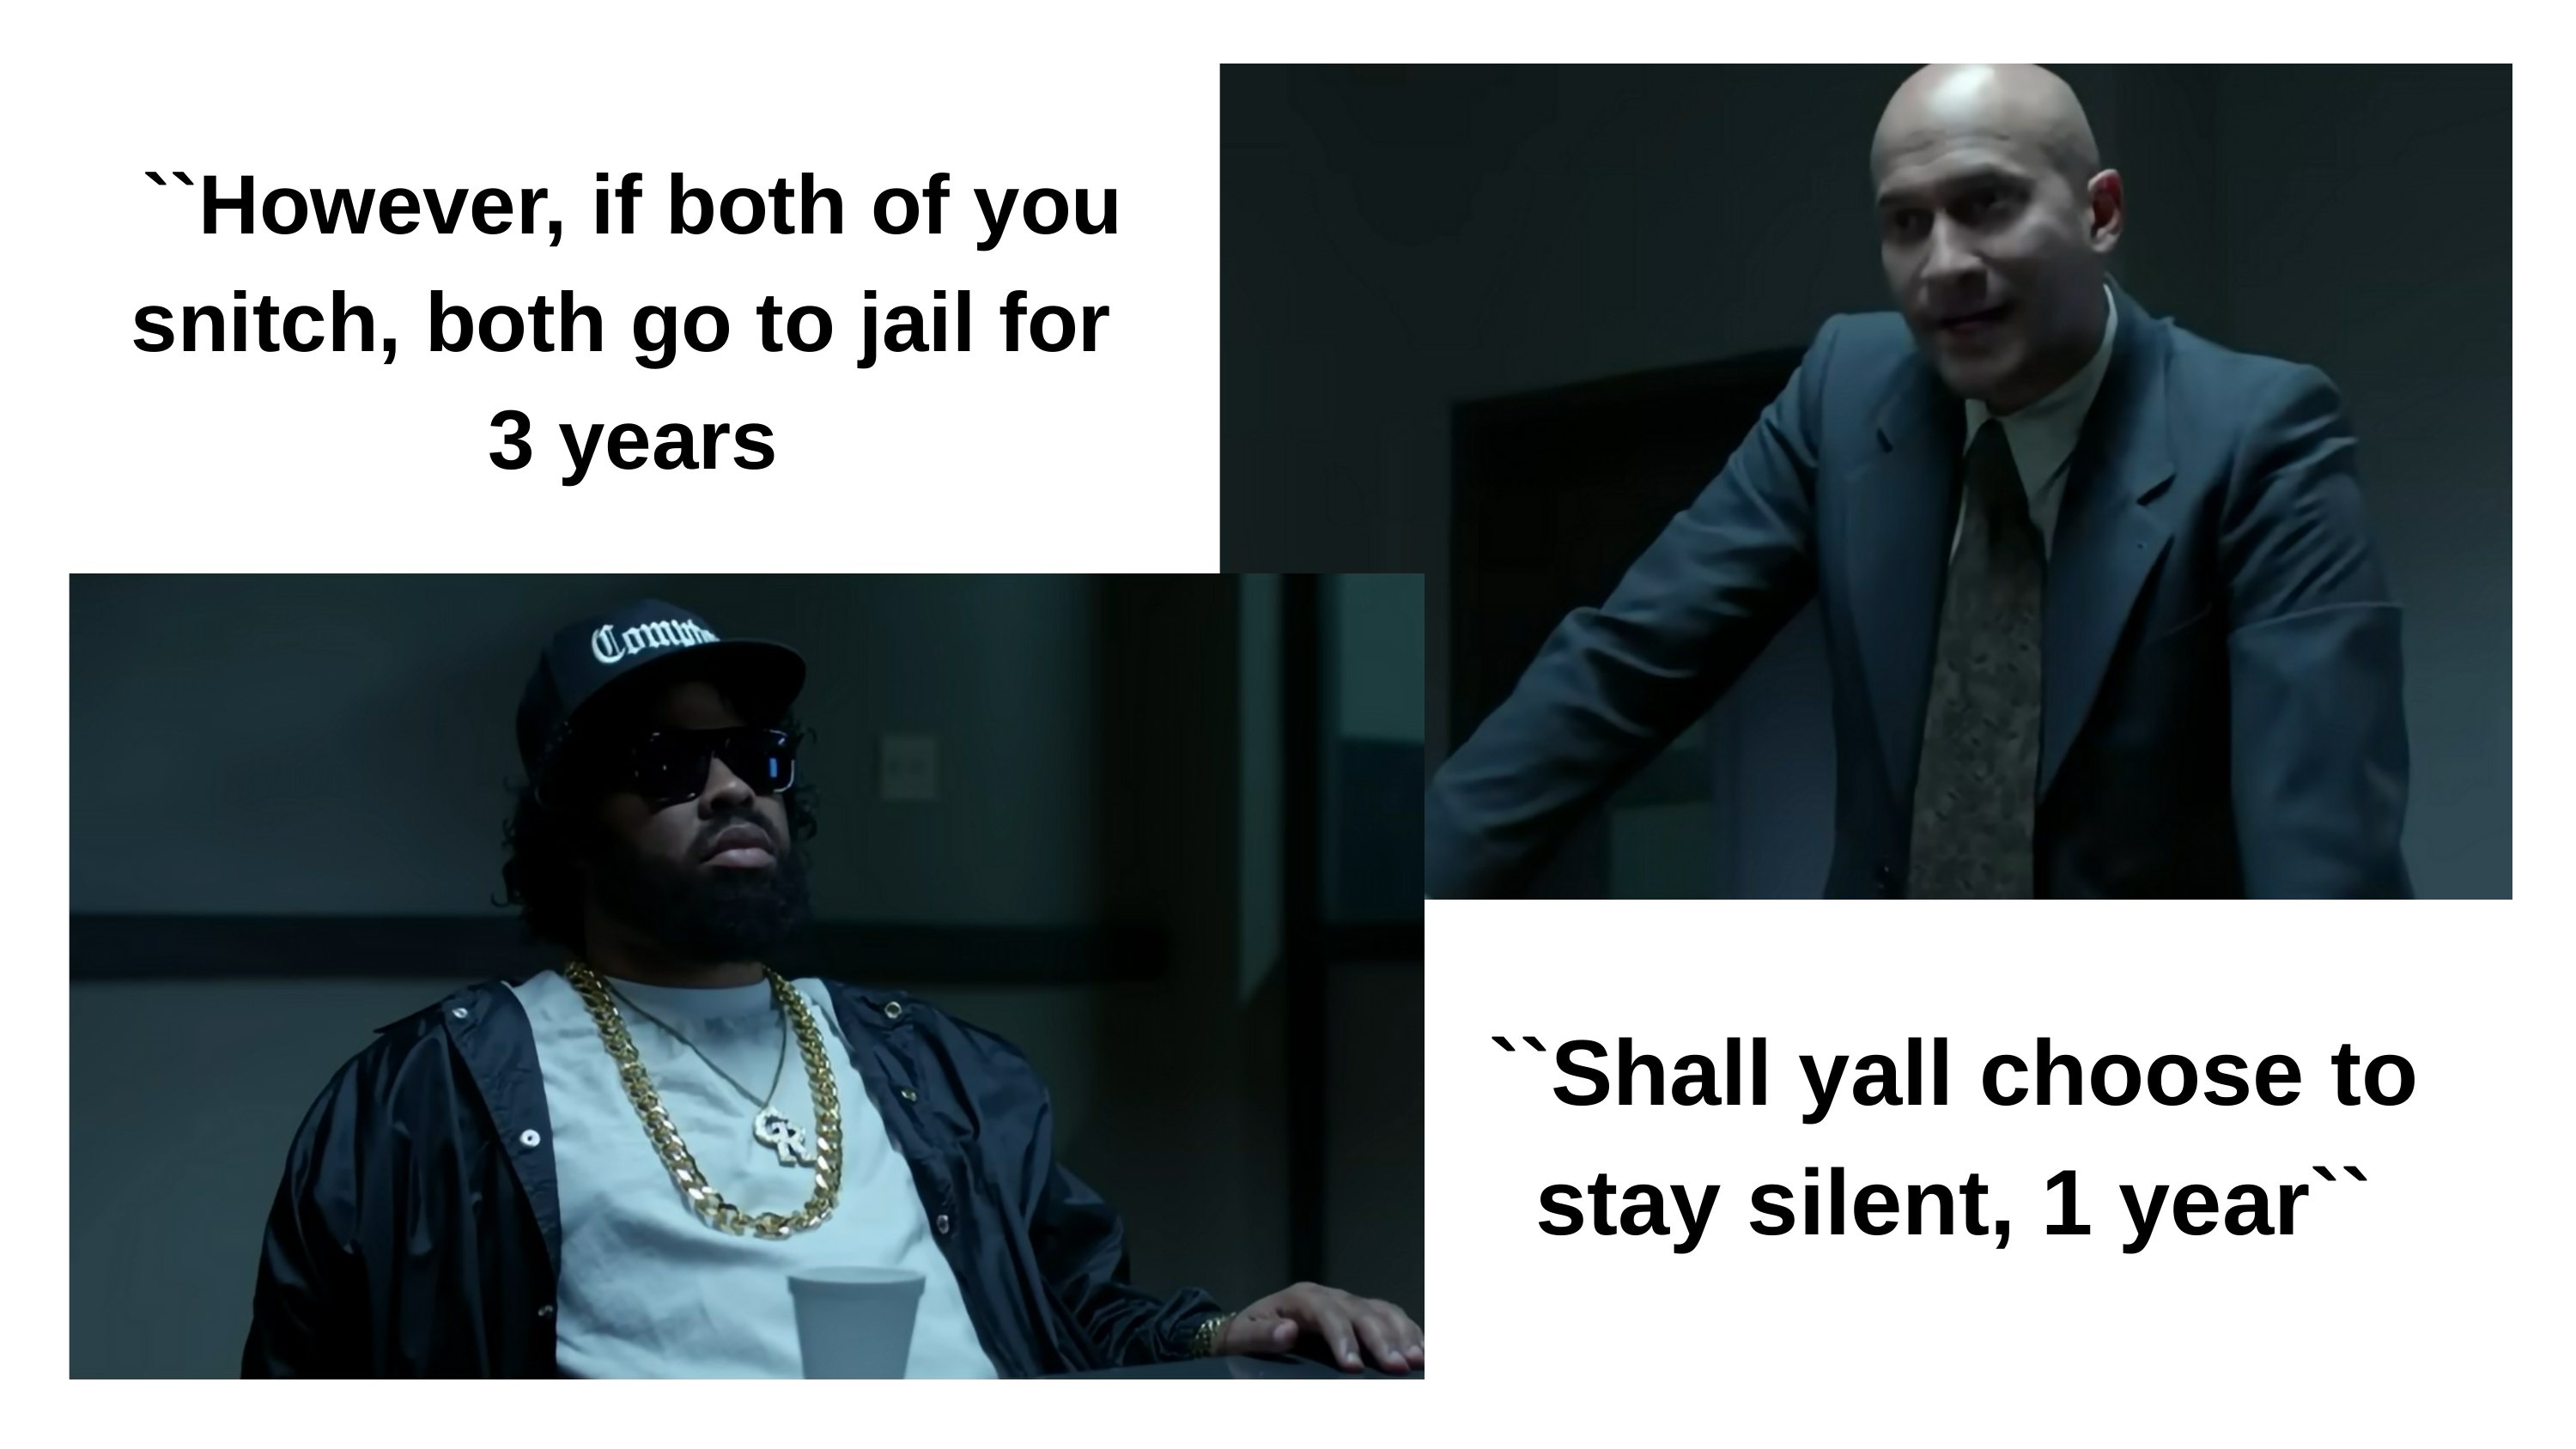

``However, if both of you
snitch, both go to jail for
3 years

``Shall yall choose to
stay silent, 1 year``